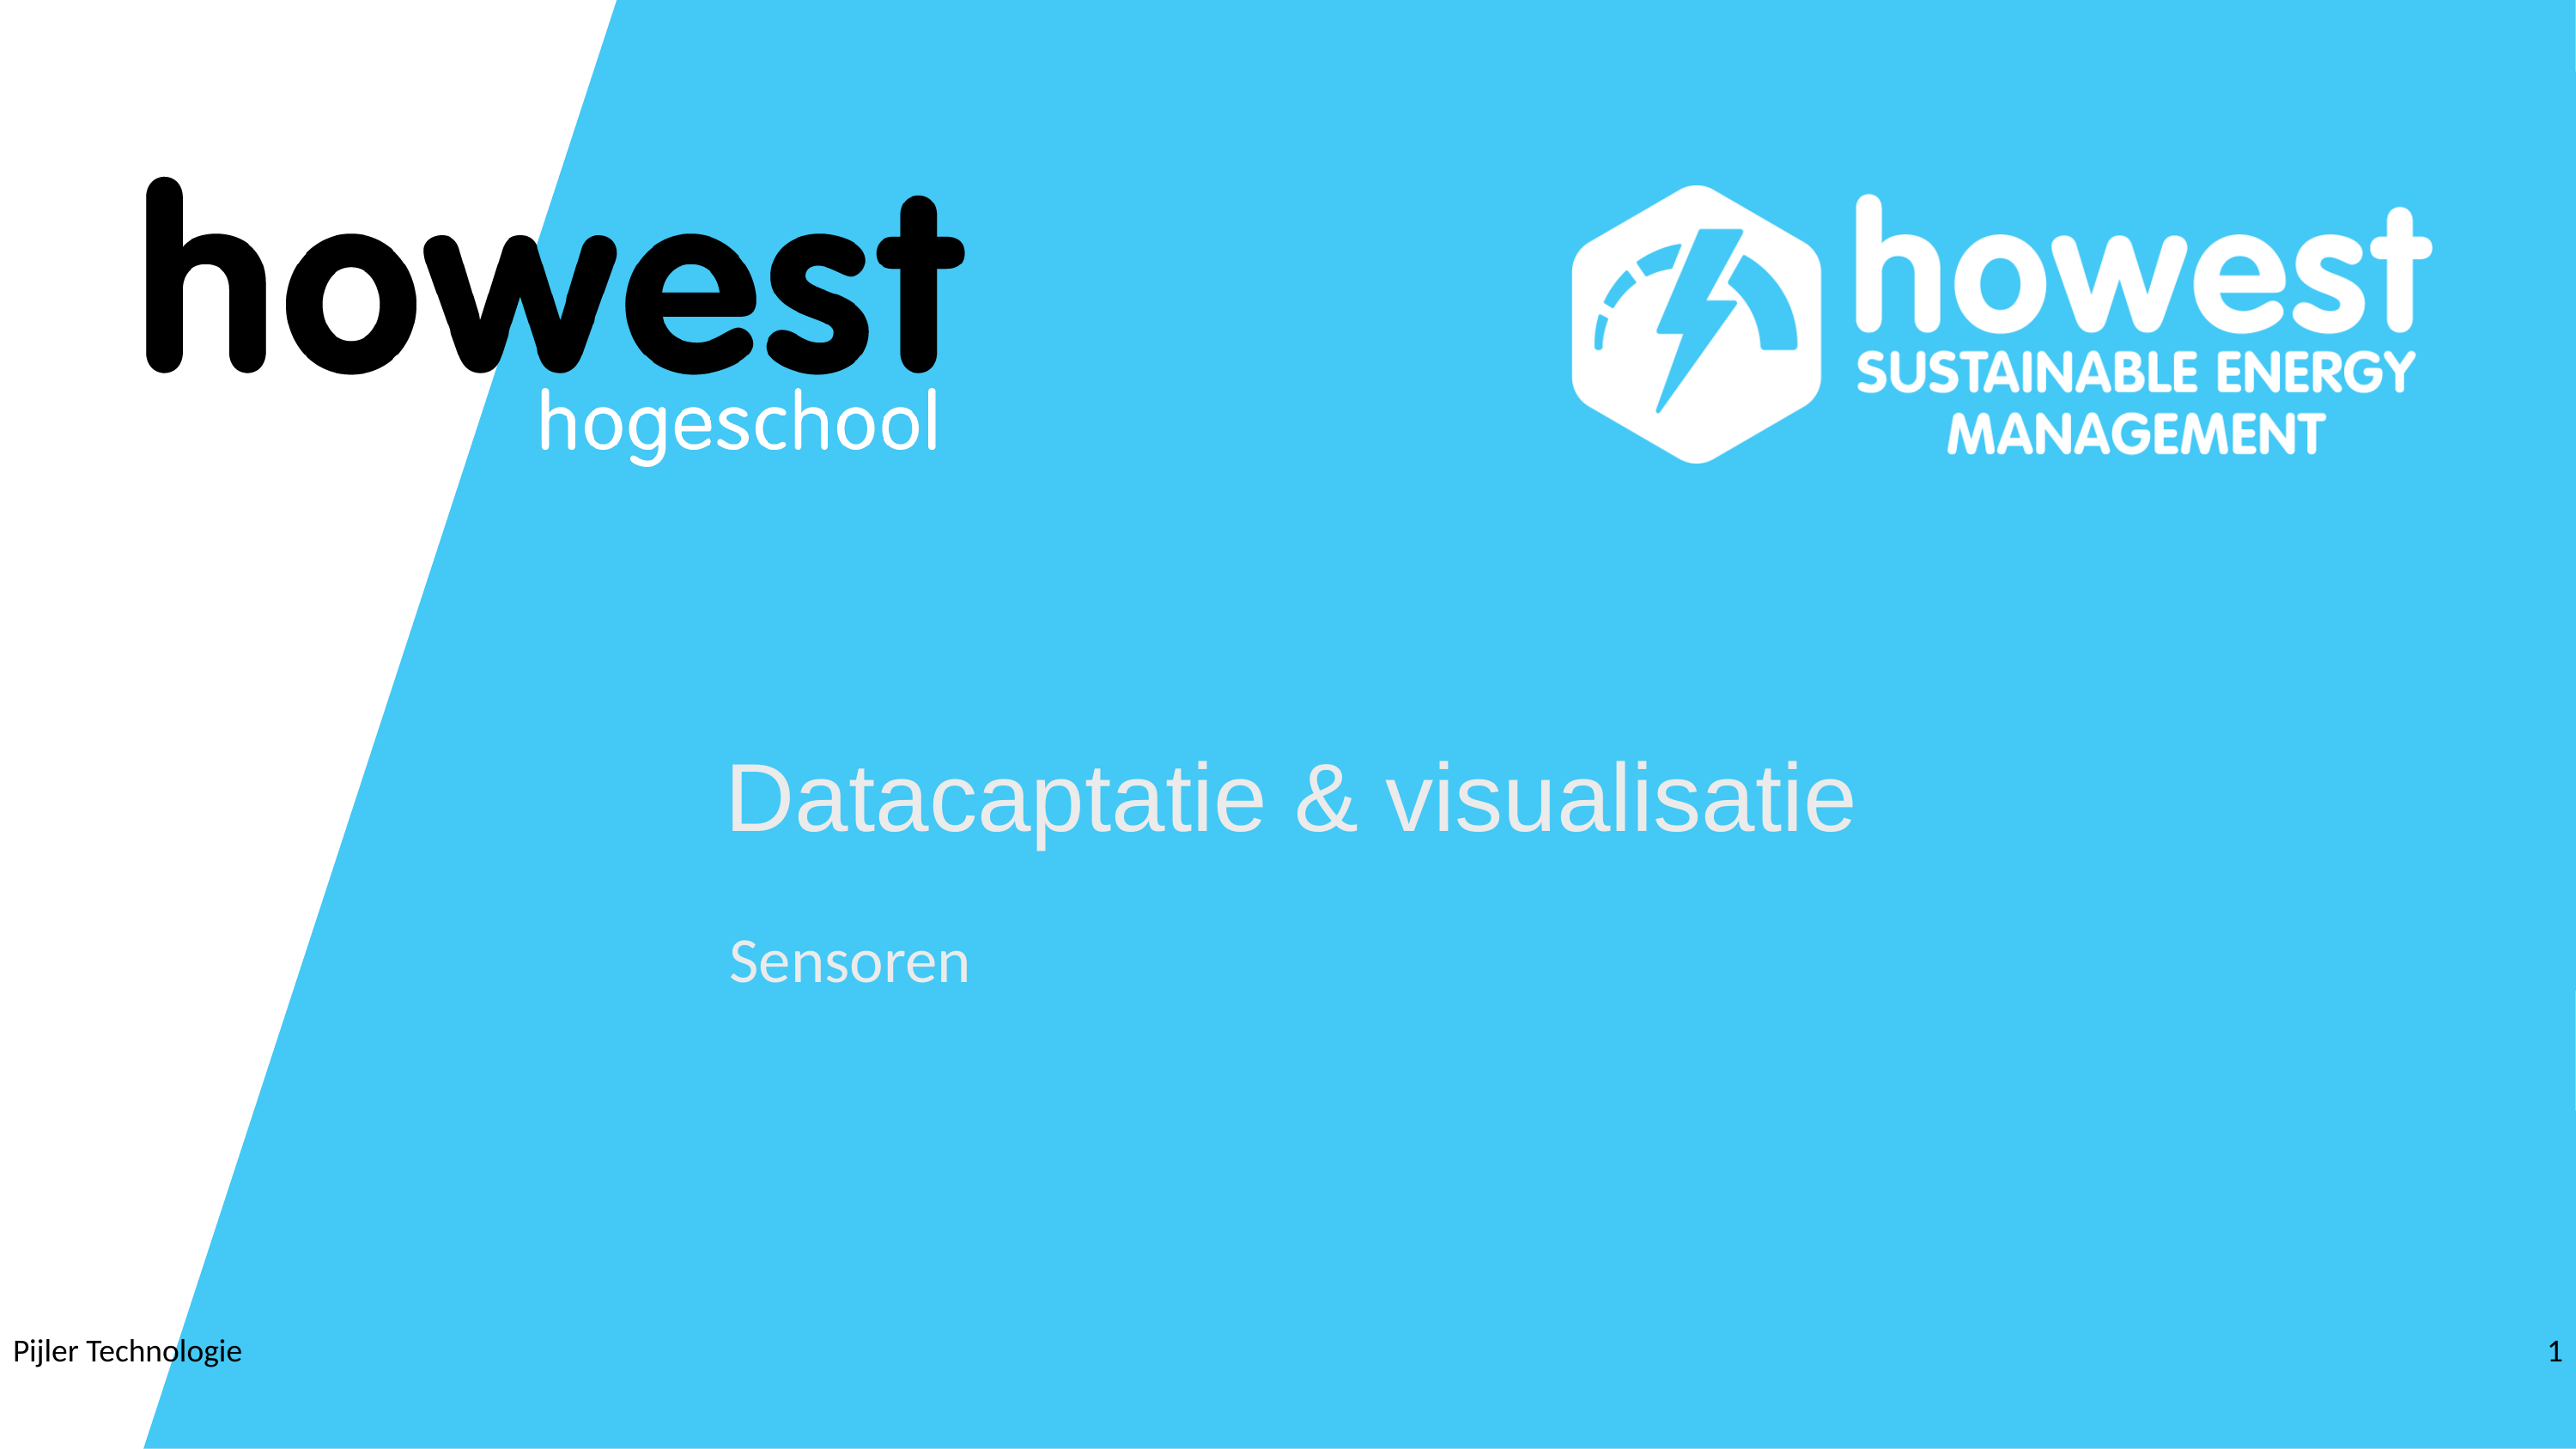

# Datacaptatie & visualisatie
Sensoren
Pijler Technologie
1